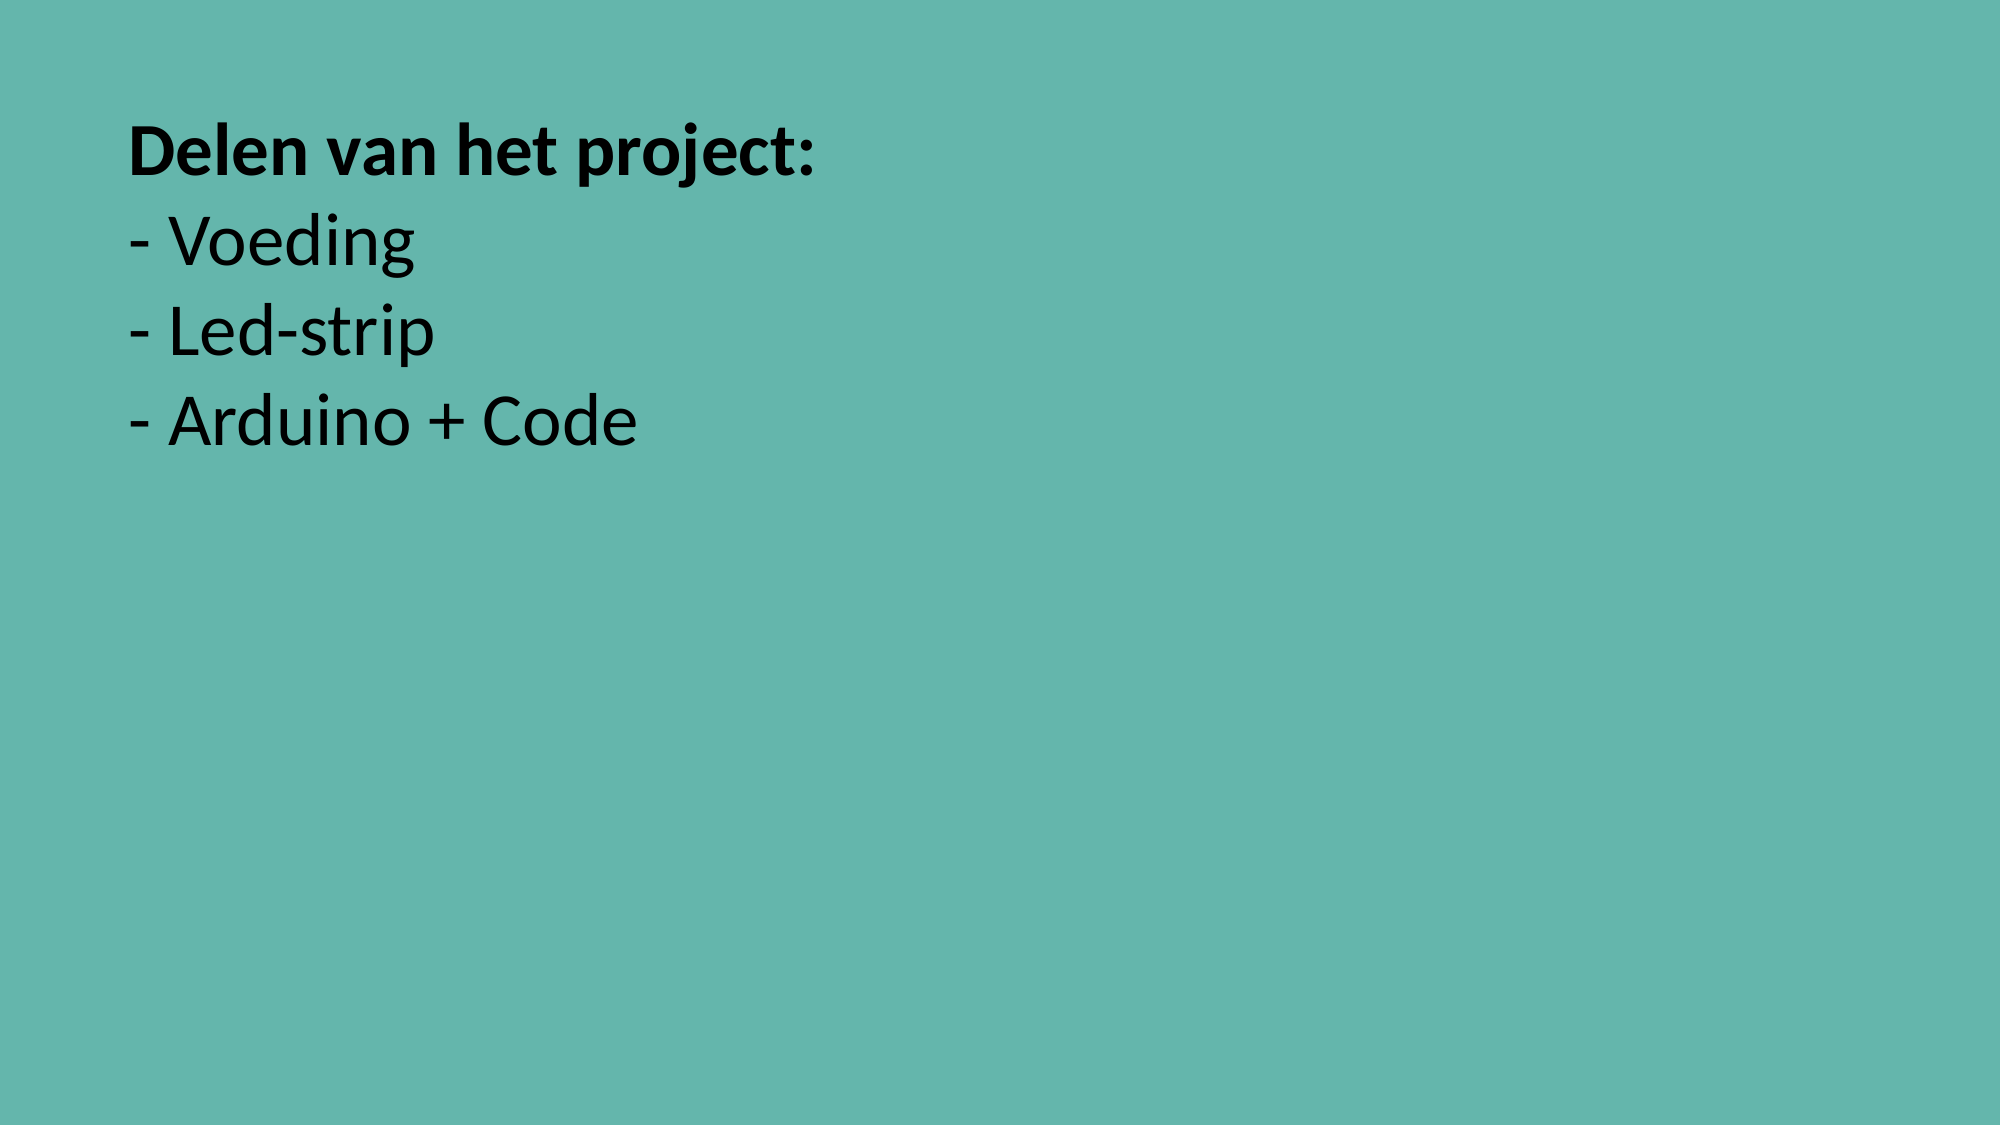

Delen van het project:
- Voeding
- Led-strip
- Arduino + Code